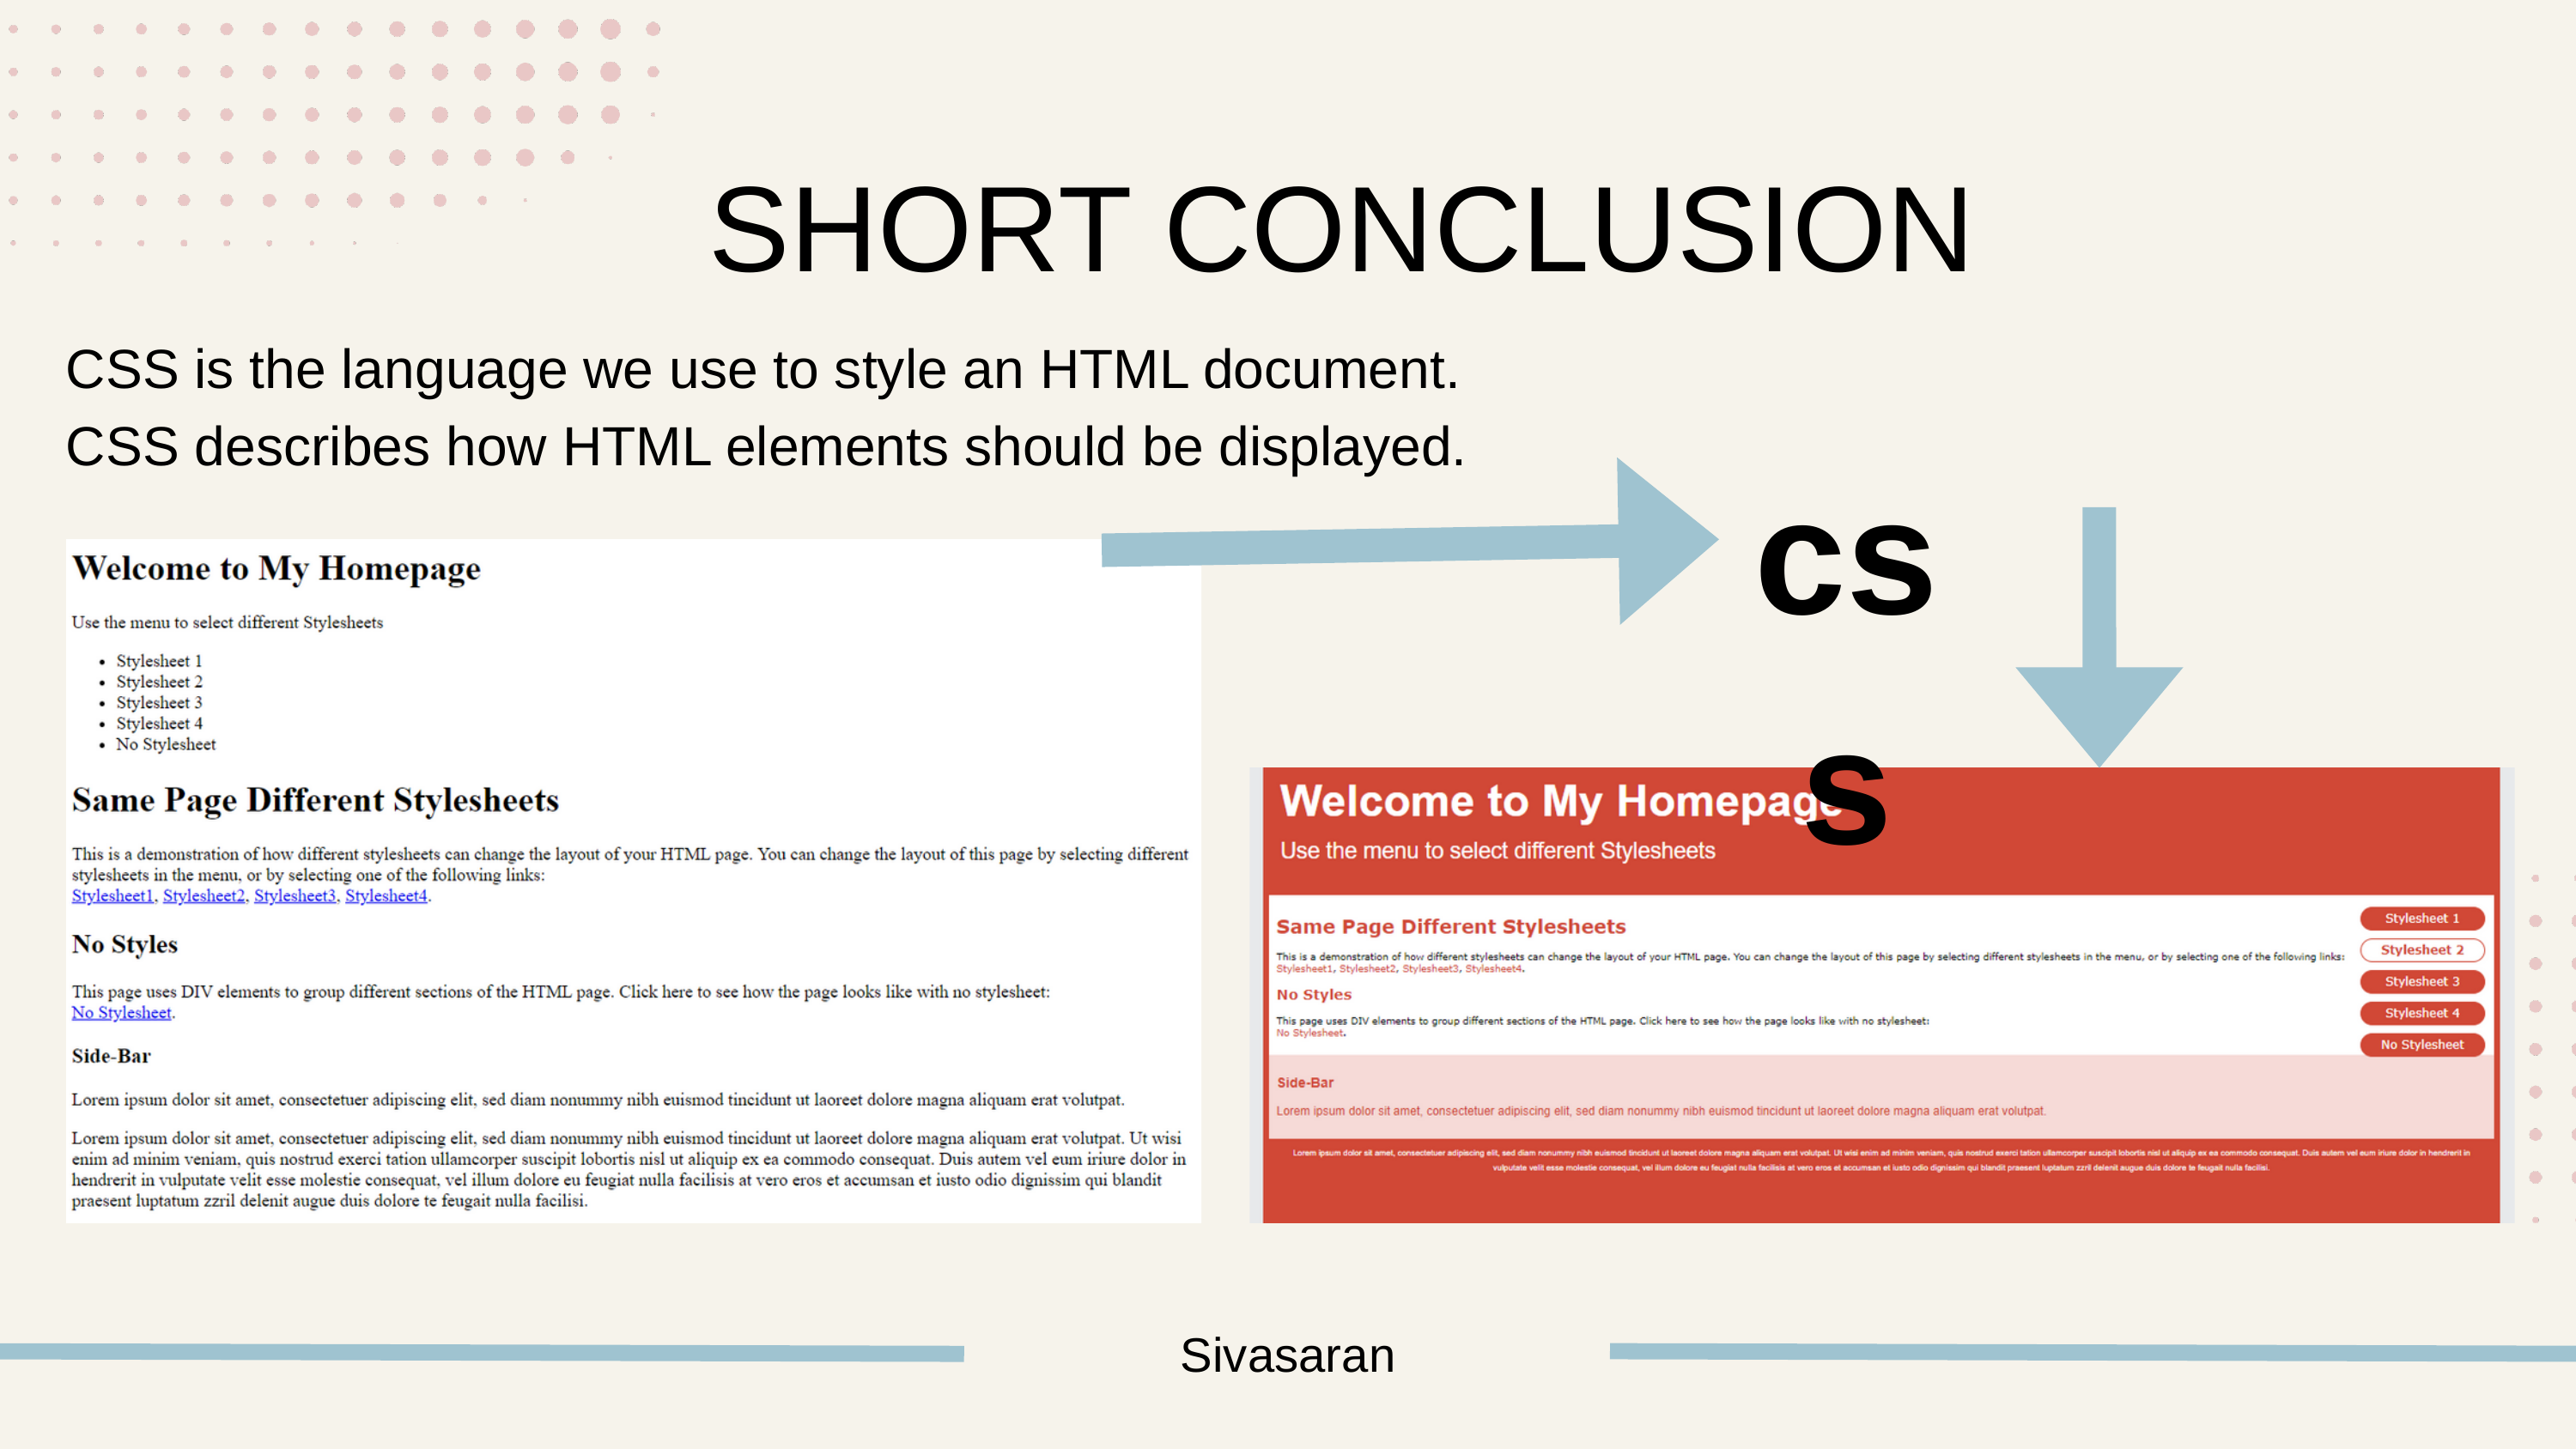

SHORT CONCLUSION
CSS is the language we use to style an HTML document.
CSS describes how HTML elements should be displayed.

css

Sivasaran